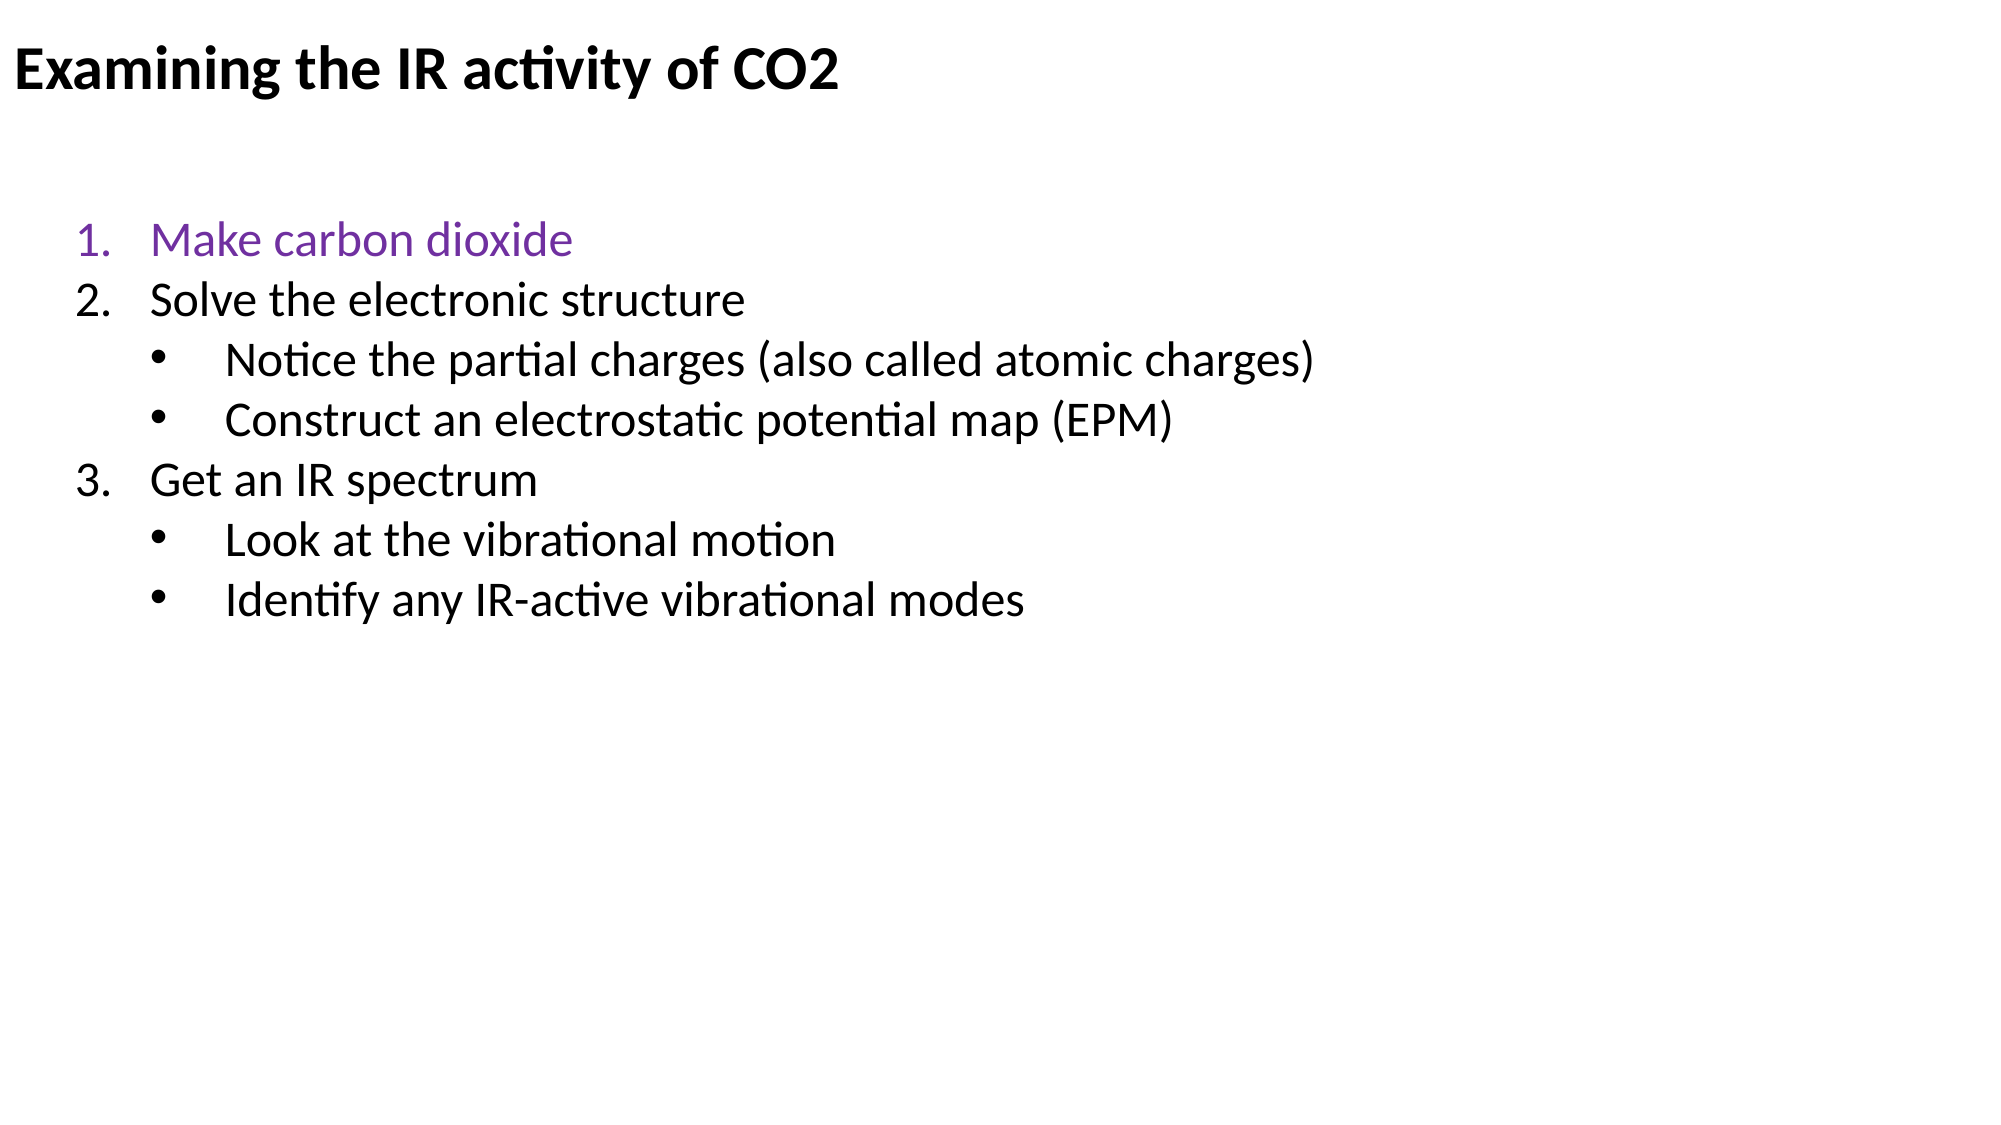

Examining the IR activity of CO2
Make carbon dioxide
Solve the electronic structure
Notice the partial charges (also called atomic charges)
Construct an electrostatic potential map (EPM)
Get an IR spectrum
Look at the vibrational motion
Identify any IR-active vibrational modes